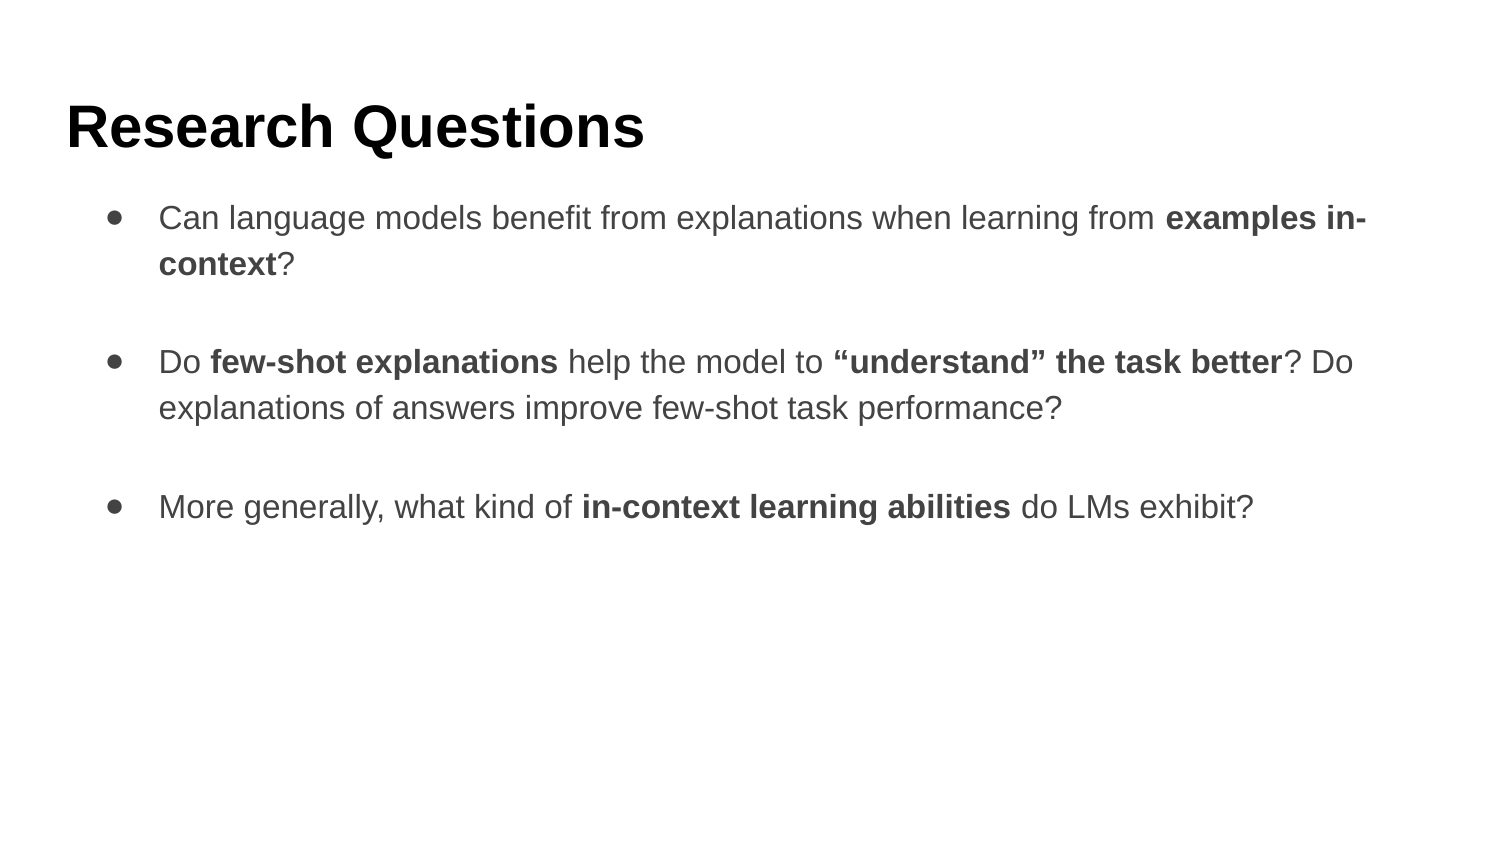

# Research Questions
Can language models benefit from explanations when learning from examples in-context?

Do few-shot explanations help the model to “understand” the task better? Do explanations of answers improve few-shot task performance?

More generally, what kind of in-context learning abilities do LMs exhibit?